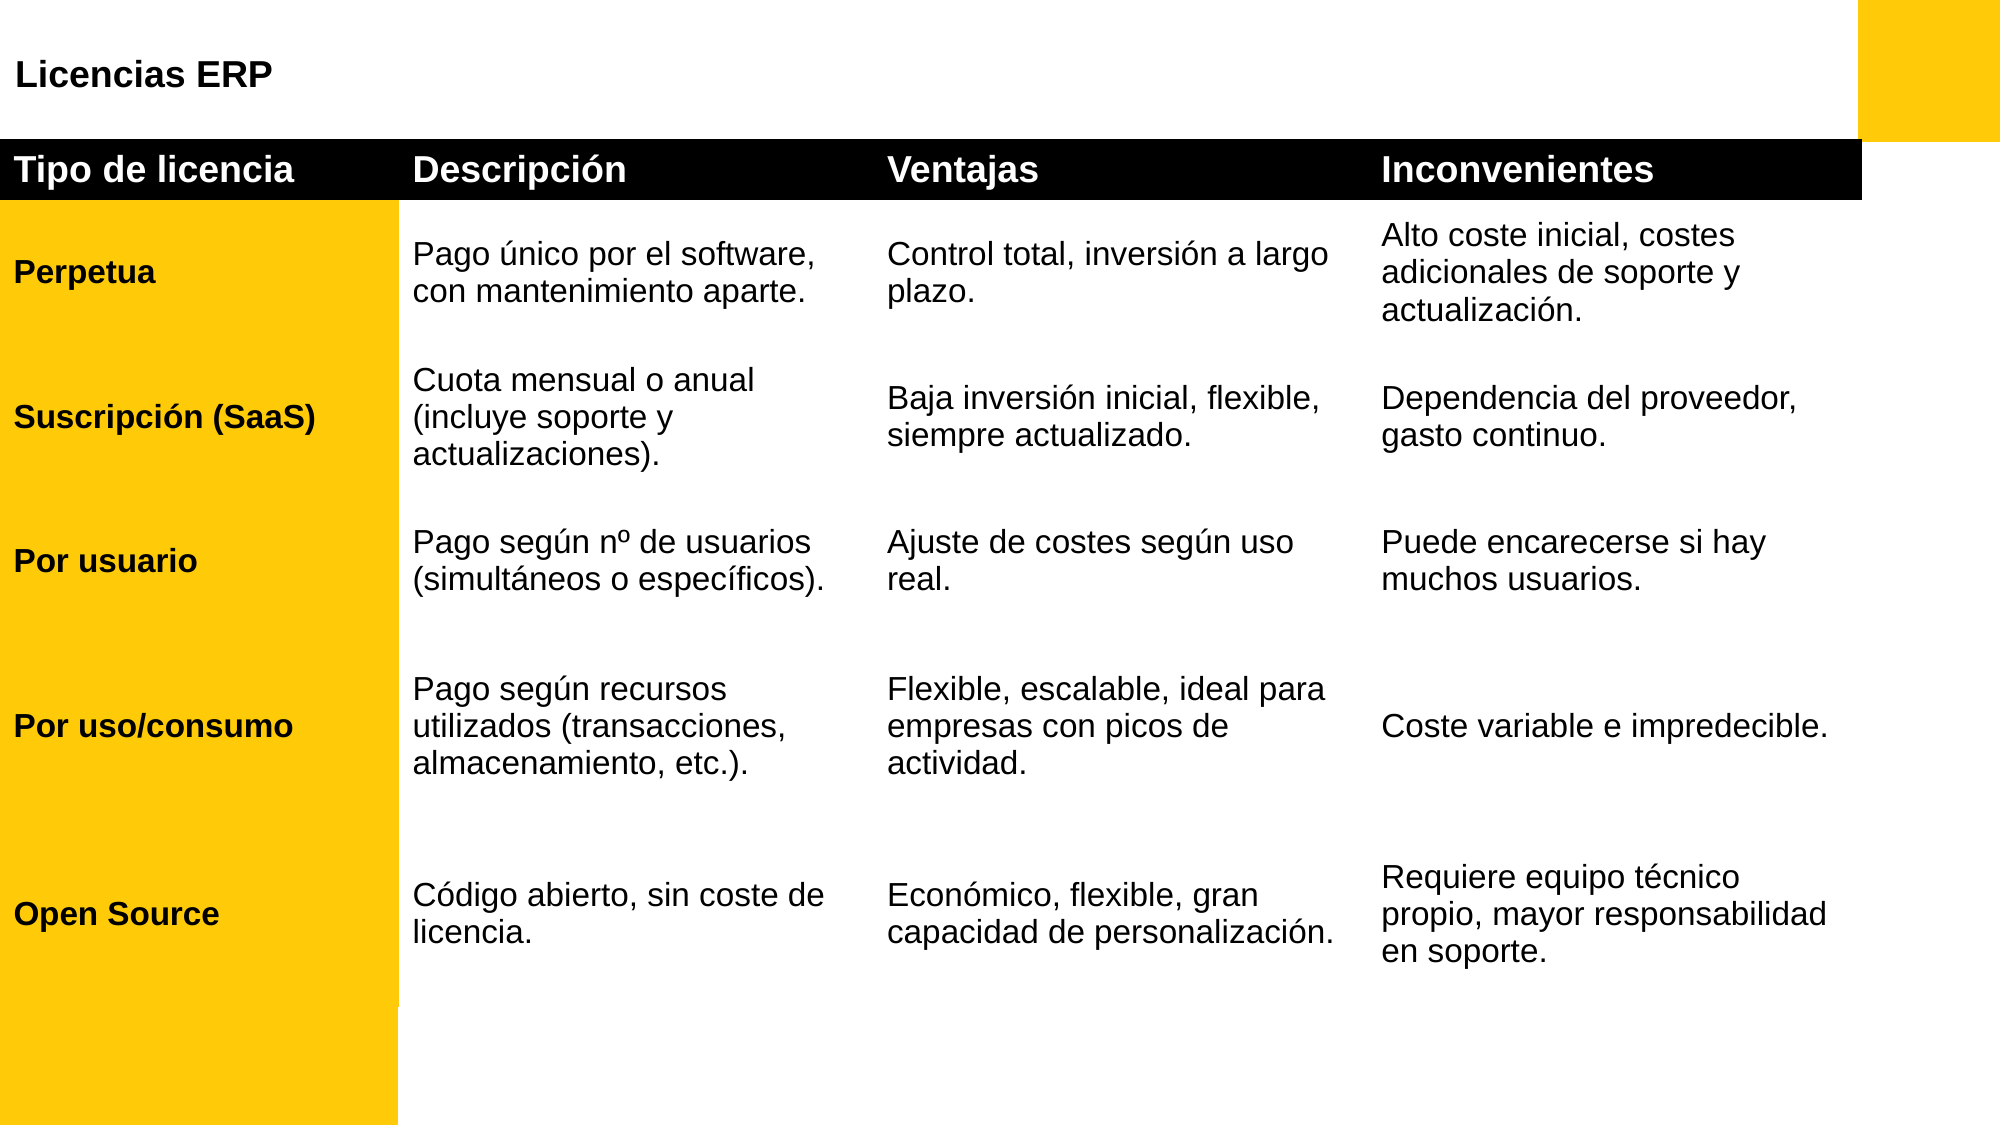

Licencias ERP
| Tipo de licencia | Descripción | Ventajas | Inconvenientes |
| --- | --- | --- | --- |
| Perpetua | Pago único por el software, con mantenimiento aparte. | Control total, inversión a largo plazo. | Alto coste inicial, costes adicionales de soporte y actualización. |
| Suscripción (SaaS) | Cuota mensual o anual (incluye soporte y actualizaciones). | Baja inversión inicial, flexible, siempre actualizado. | Dependencia del proveedor, gasto continuo. |
| Por usuario | Pago según nº de usuarios (simultáneos o específicos). | Ajuste de costes según uso real. | Puede encarecerse si hay muchos usuarios. |
| Por uso/consumo | Pago según recursos utilizados (transacciones, almacenamiento, etc.). | Flexible, escalable, ideal para empresas con picos de actividad. | Coste variable e impredecible. |
| Open Source | Código abierto, sin coste de licencia. | Económico, flexible, gran capacidad de personalización. | Requiere equipo técnico propio, mayor responsabilidad en soporte. |